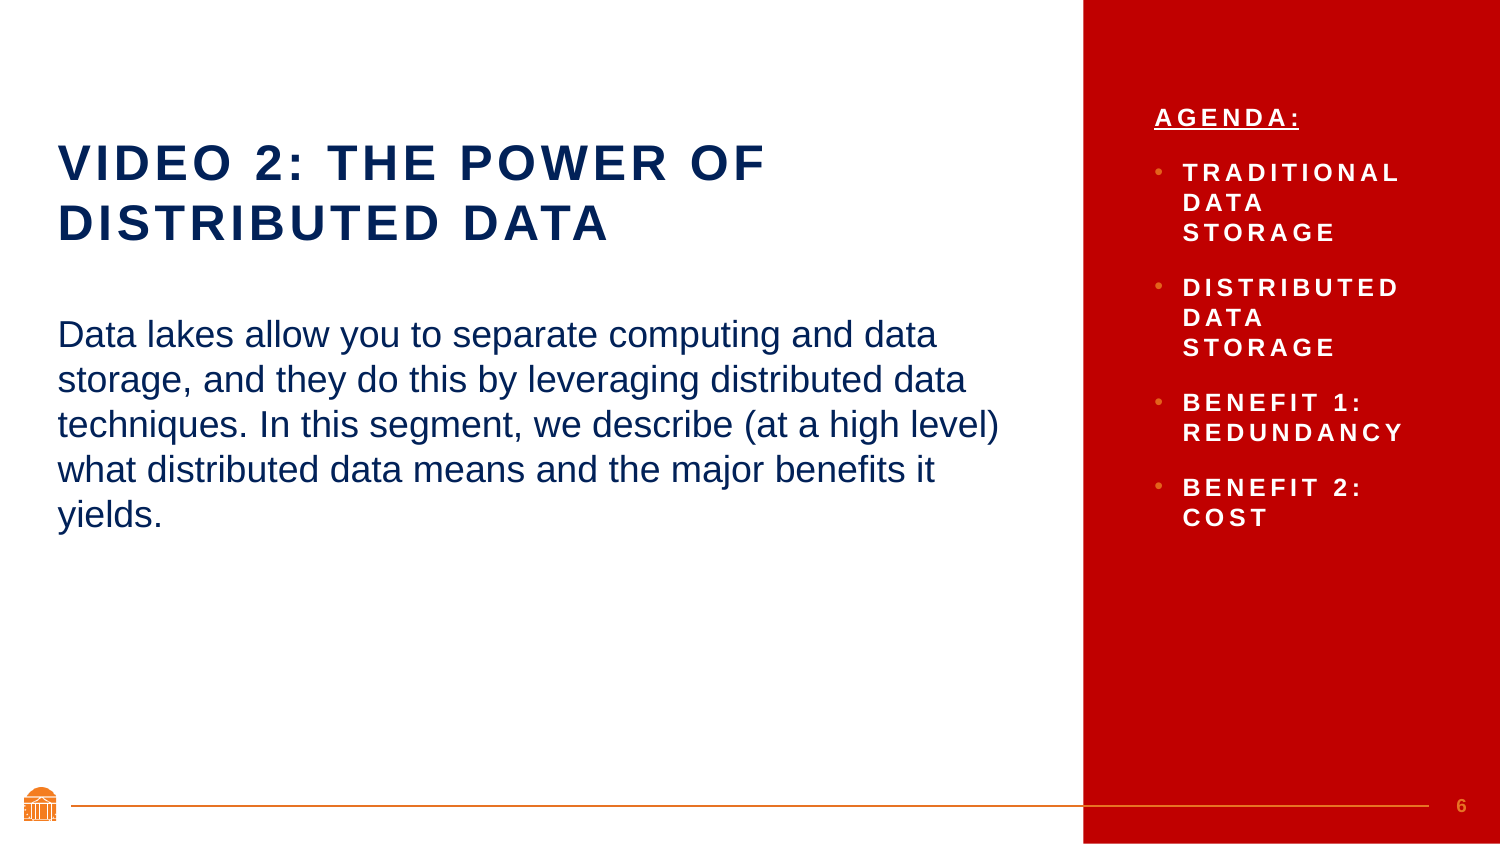

Agenda:
Traditional Data Storage
Distributed Data Storage
Benefit 1: Redundancy
Benefit 2: Cost

# Video 2: The Power of Distributed DAta
Data lakes allow you to separate computing and data storage, and they do this by leveraging distributed data techniques. In this segment, we describe (at a high level) what distributed data means and the major benefits it yields.